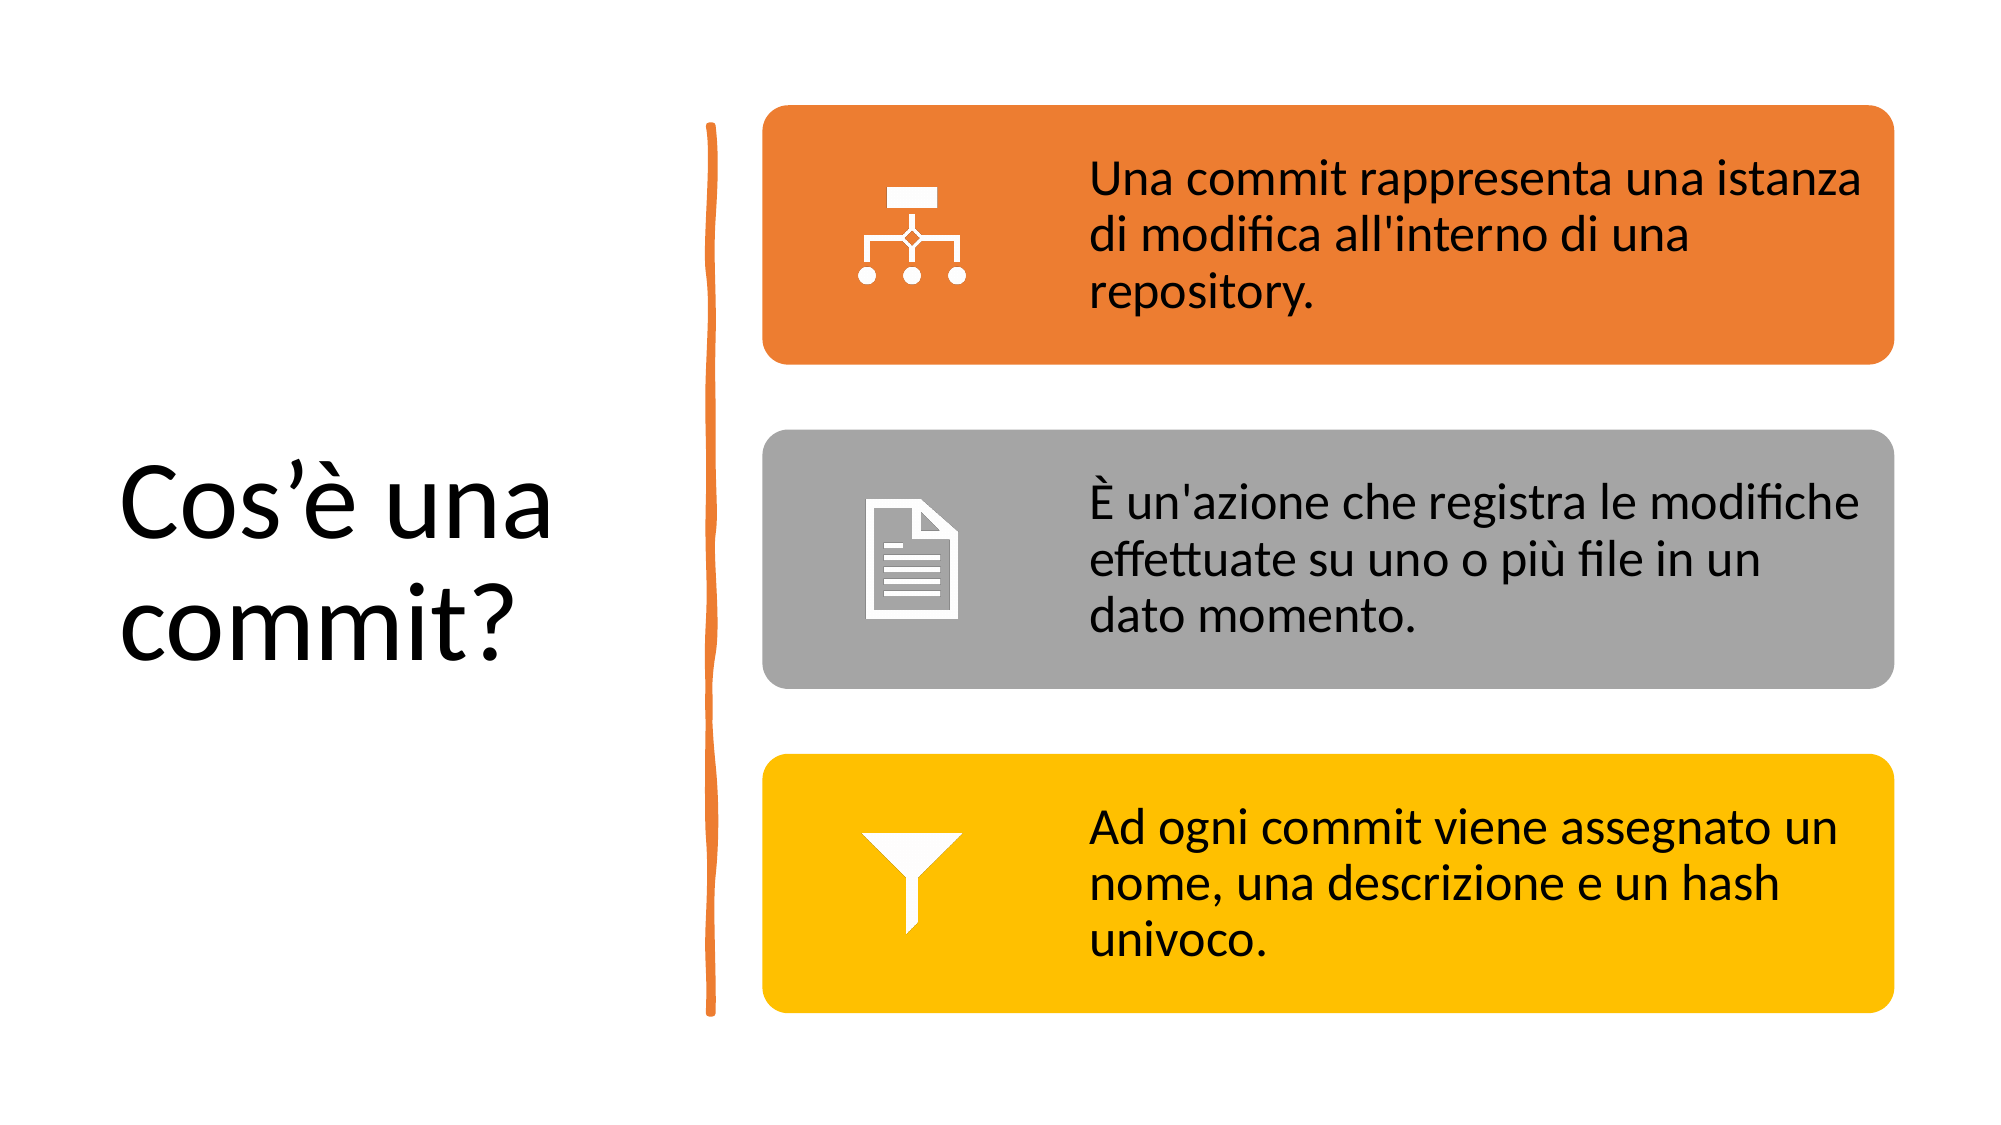

Una commit rappresenta una istanza di modifica all'interno di una repository.
È un'azione che registra le modifiche effettuate su uno o più file in un dato momento.
Ad ogni commit viene assegnato un nome, una descrizione e un hash univoco.
# Cos’è una commit?